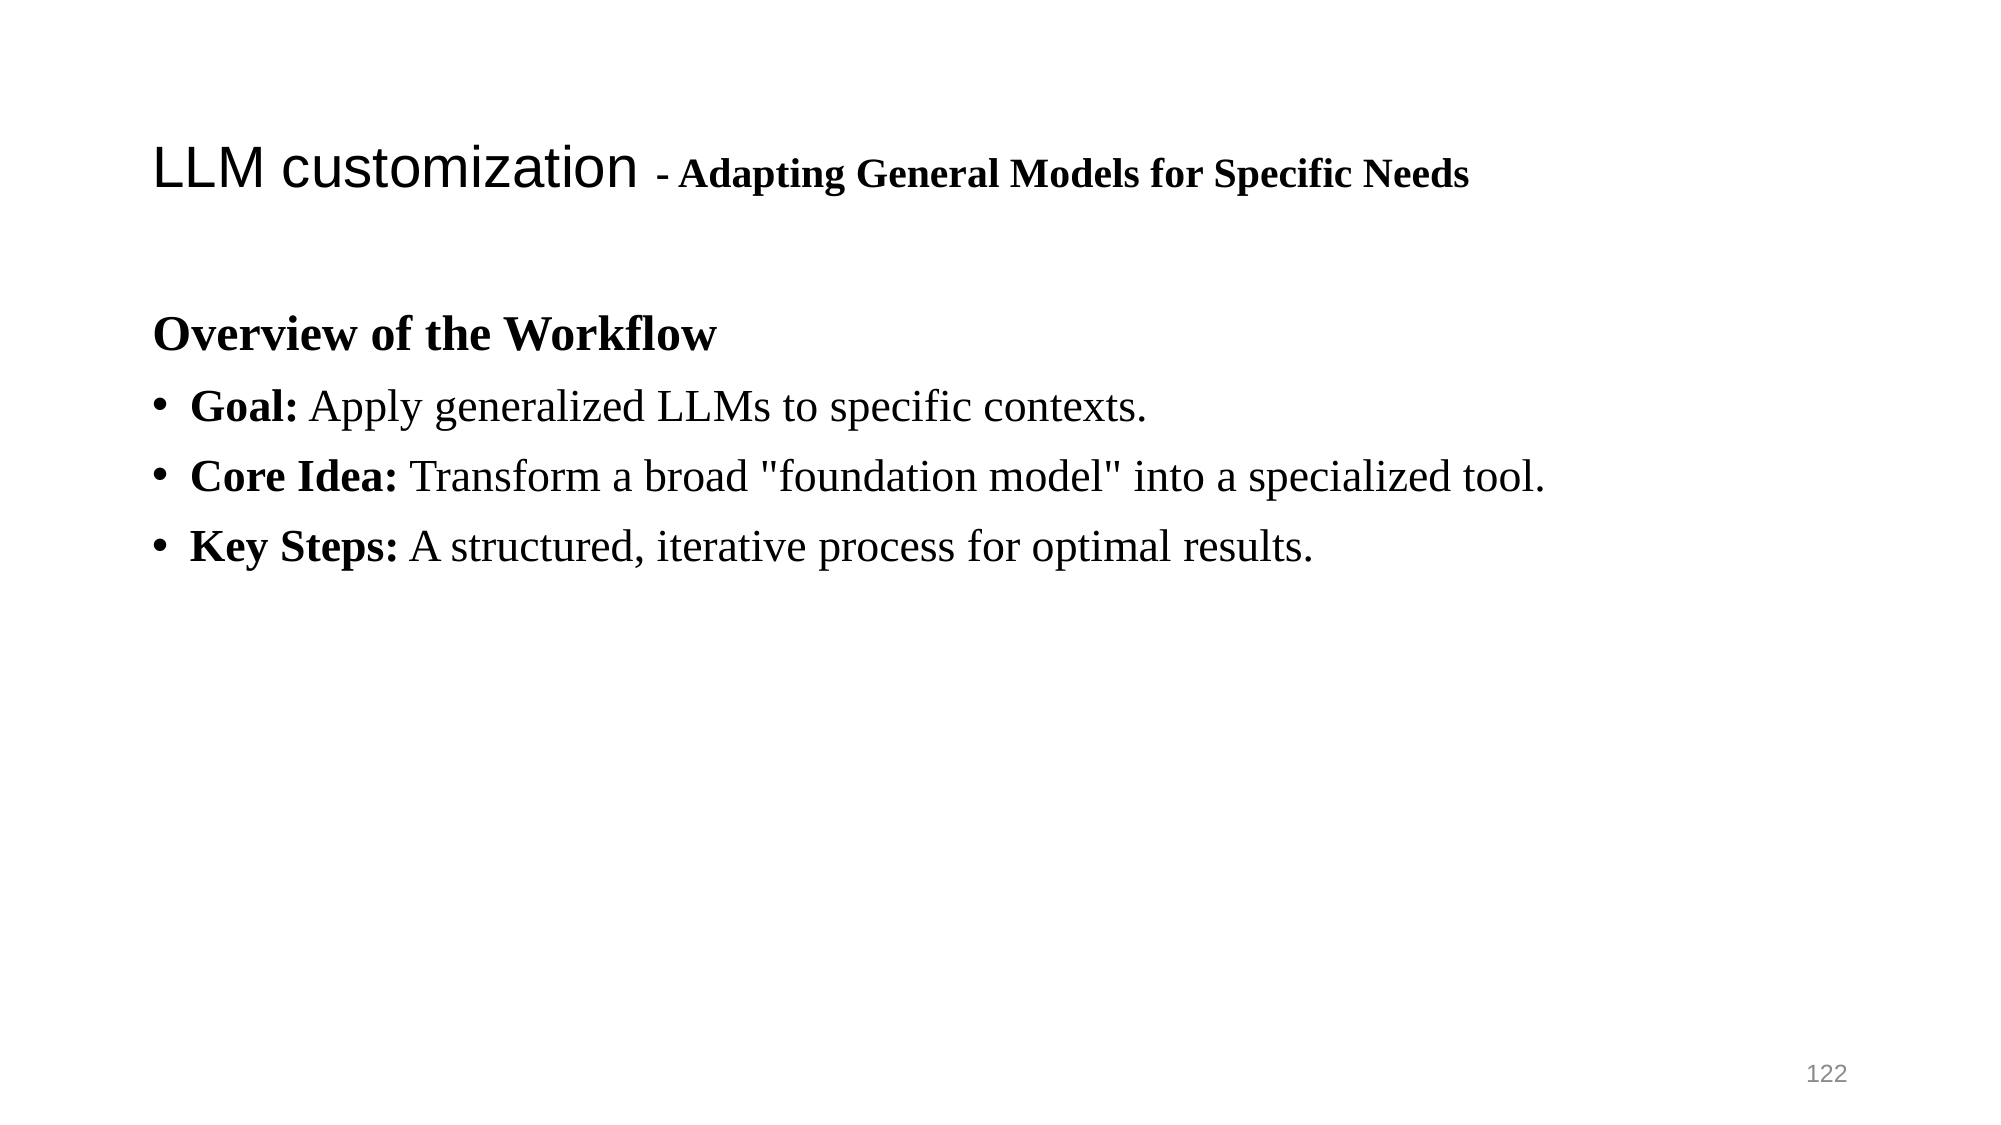

# LLM customization - Adapting General Models for Specific Needs
Overview of the Workflow
Goal: Apply generalized LLMs to specific contexts.
Core Idea: Transform a broad "foundation model" into a specialized tool.
Key Steps: A structured, iterative process for optimal results.
122